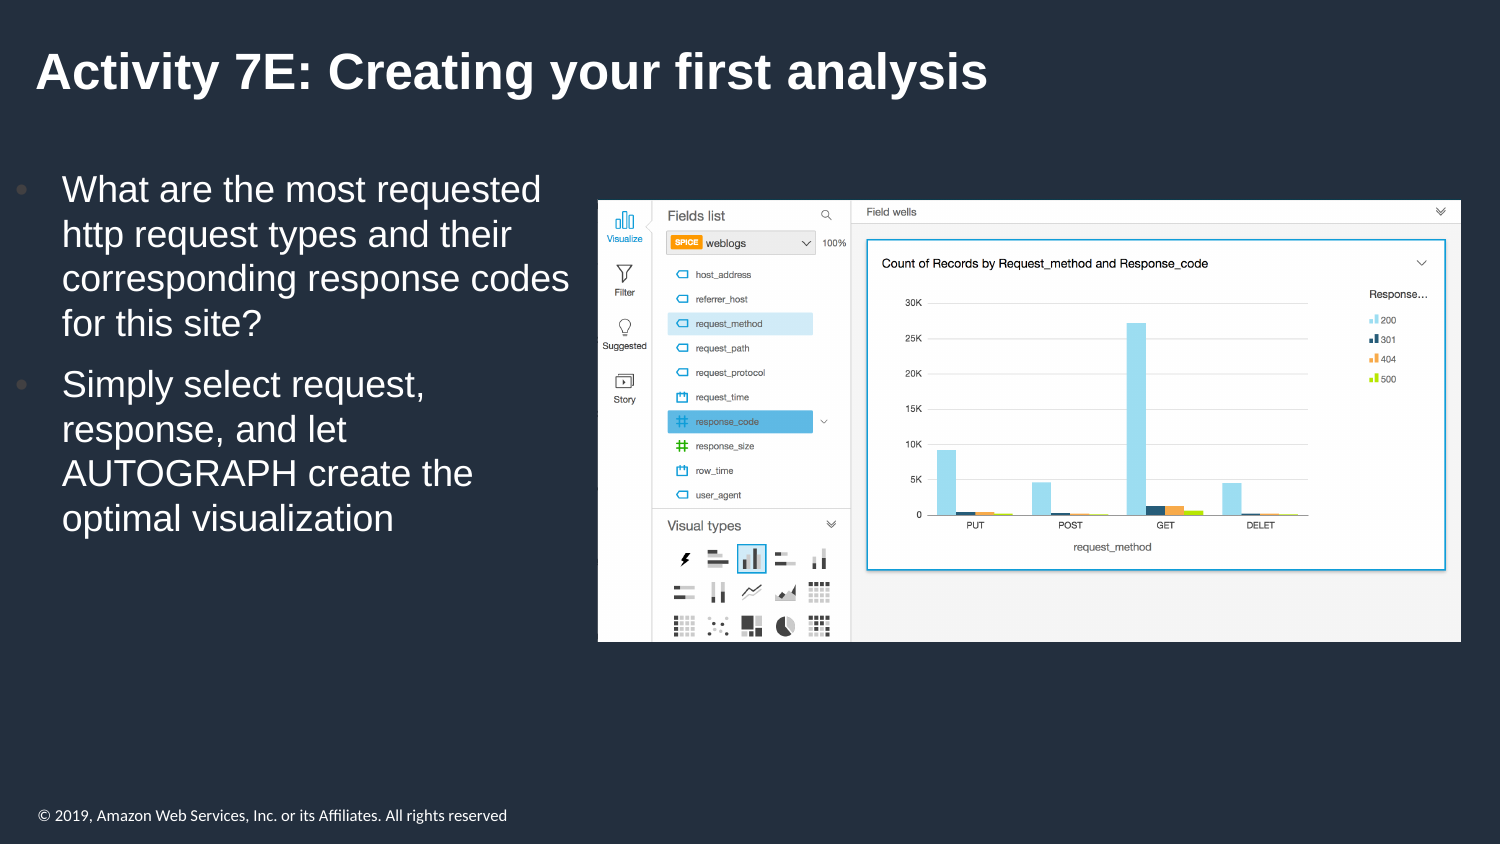

# Activity 7E: Creating your first analysis
What are the most requested  http request types and their  corresponding response codes  for this site?
Simply select request,  response, and let  AUTOGRAPH create the  optimal visualization